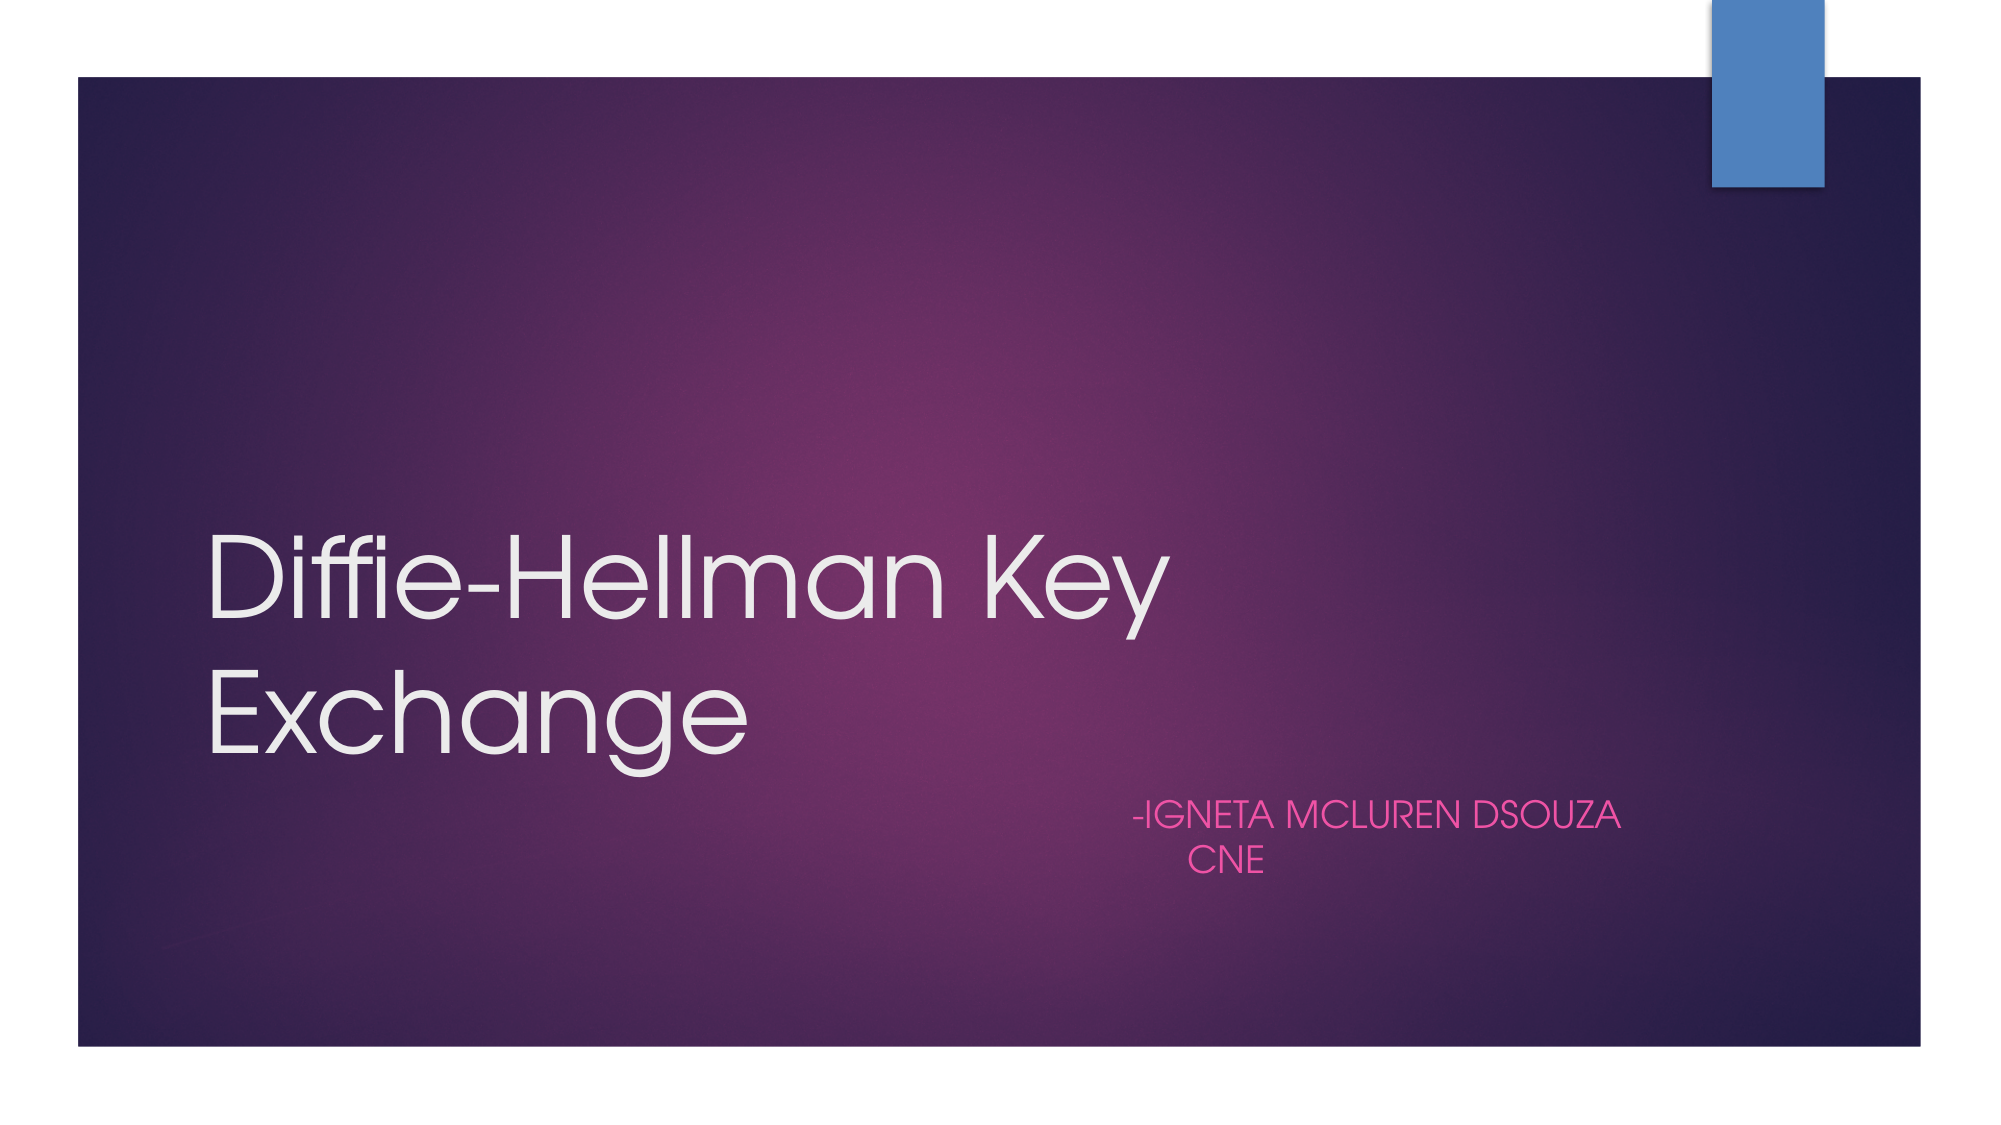

Diffie-Hellman Key Exchange
-Igneta mclUren dsouza
CNE